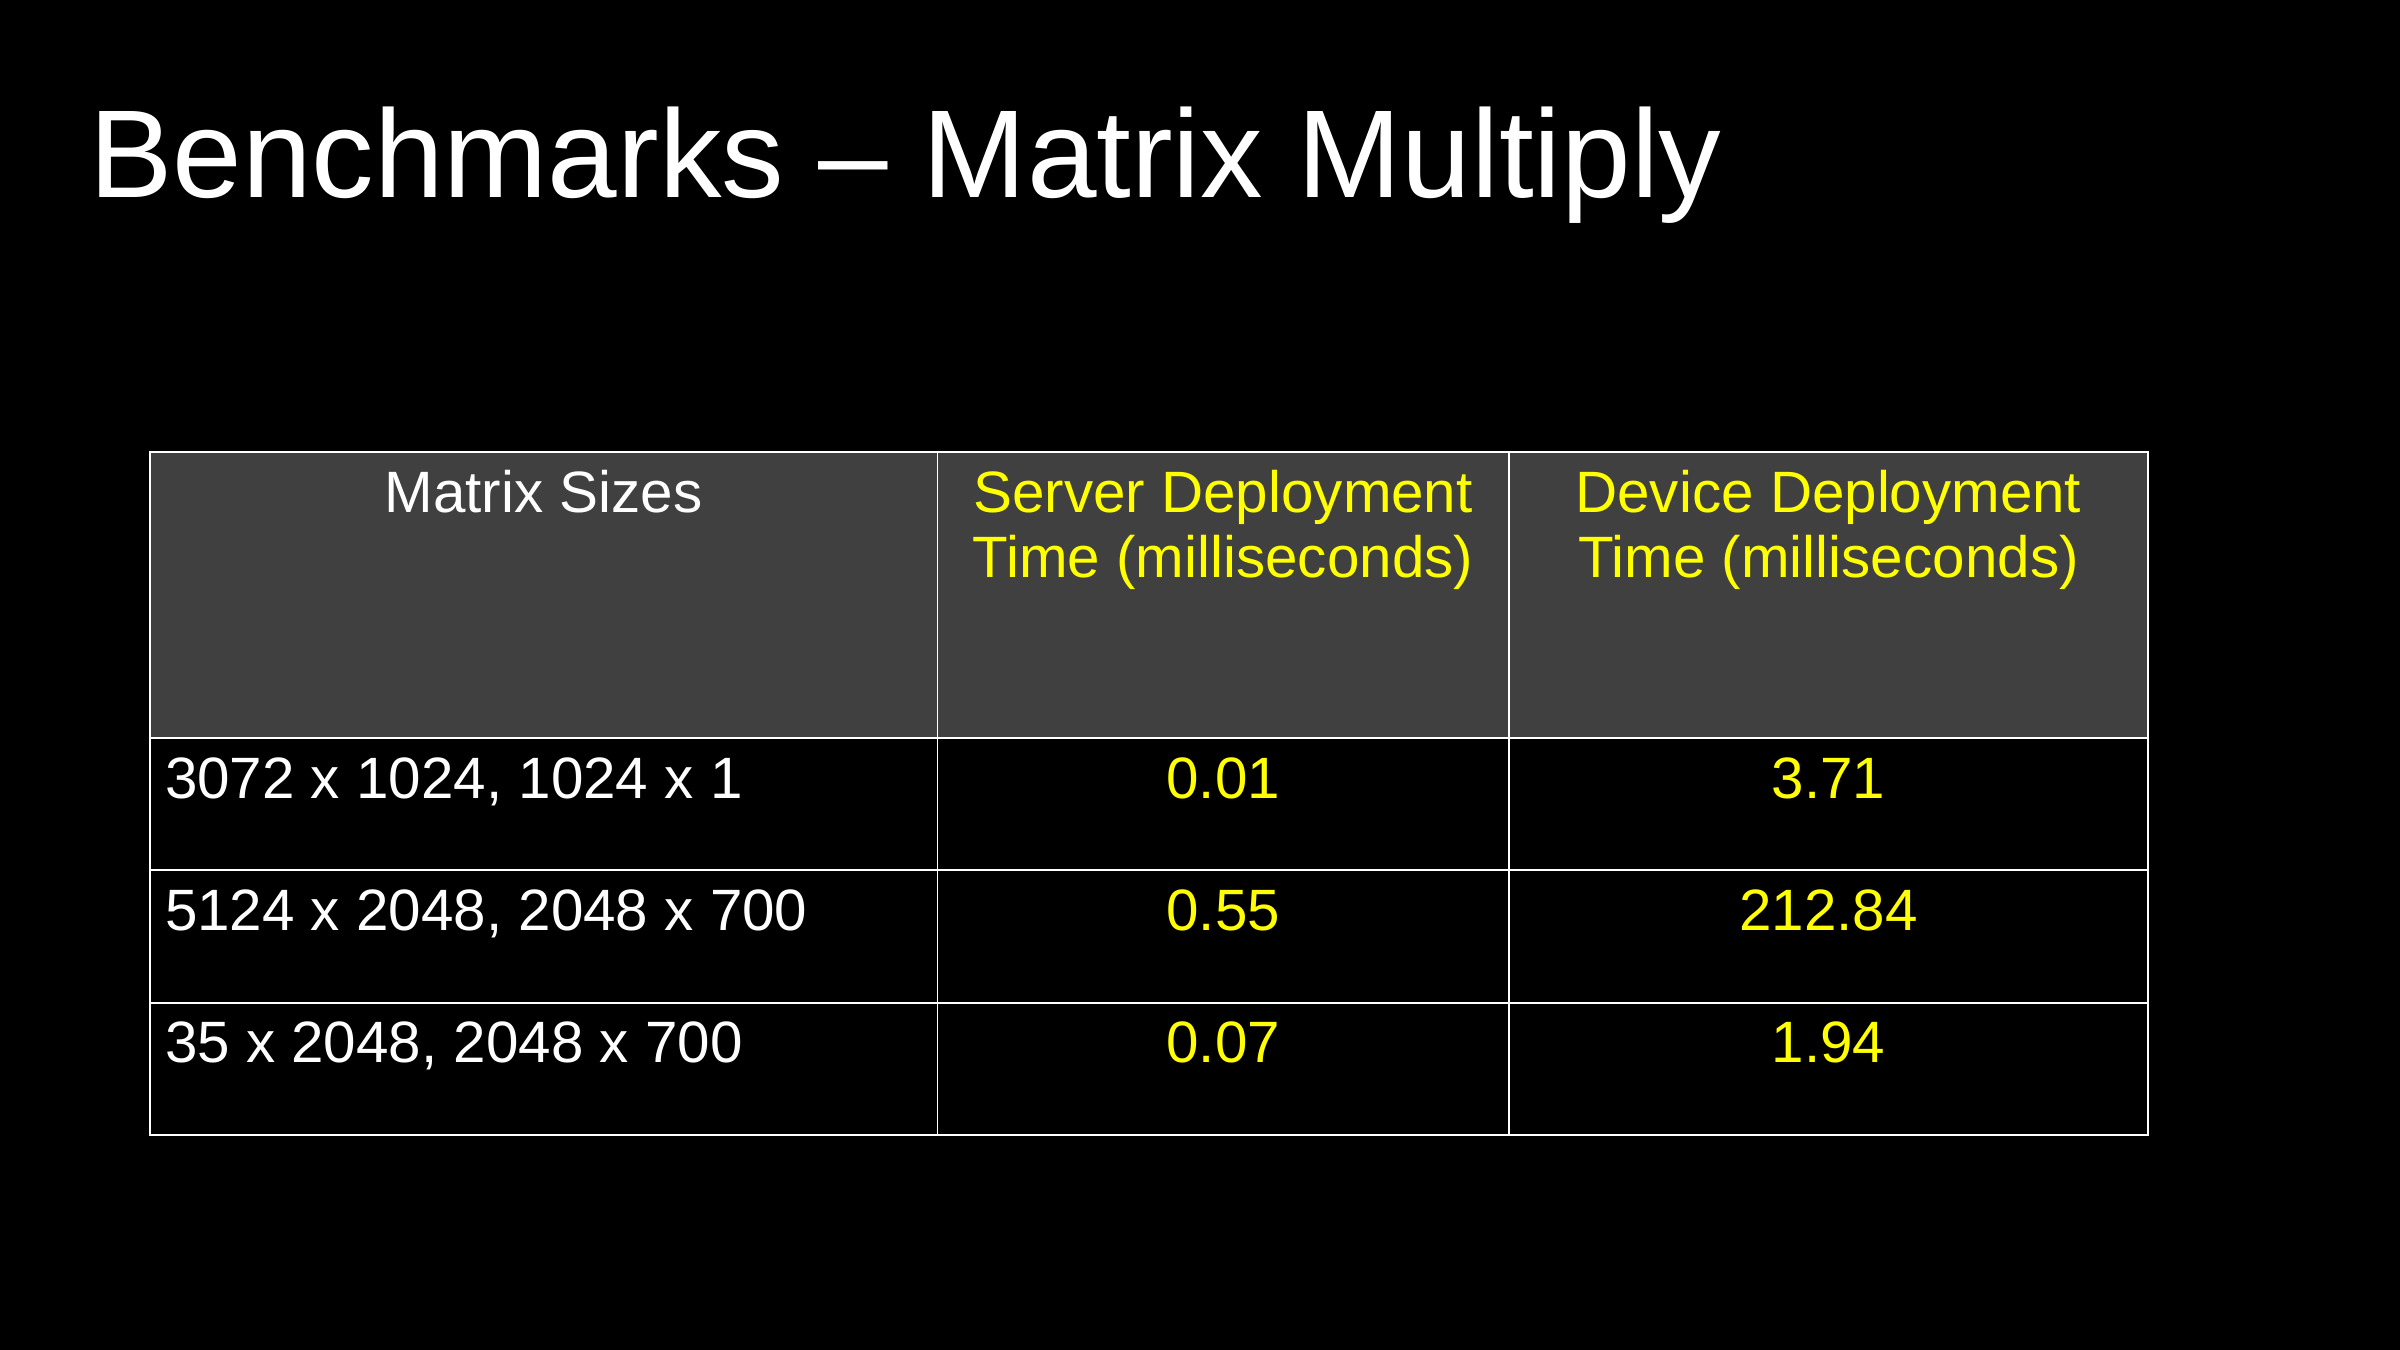

Benchmarks – Matrix Multiply
| Matrix Sizes | Server Deployment Time (milliseconds) | Device Deployment Time (milliseconds) |
| --- | --- | --- |
| 3072 x 1024, 1024 x 1 | 0.01 | 3.71 |
| 5124 x 2048, 2048 x 700 | 0.55 | 212.84 |
| 35 x 2048, 2048 x 700 | 0.07 | 1.94 |